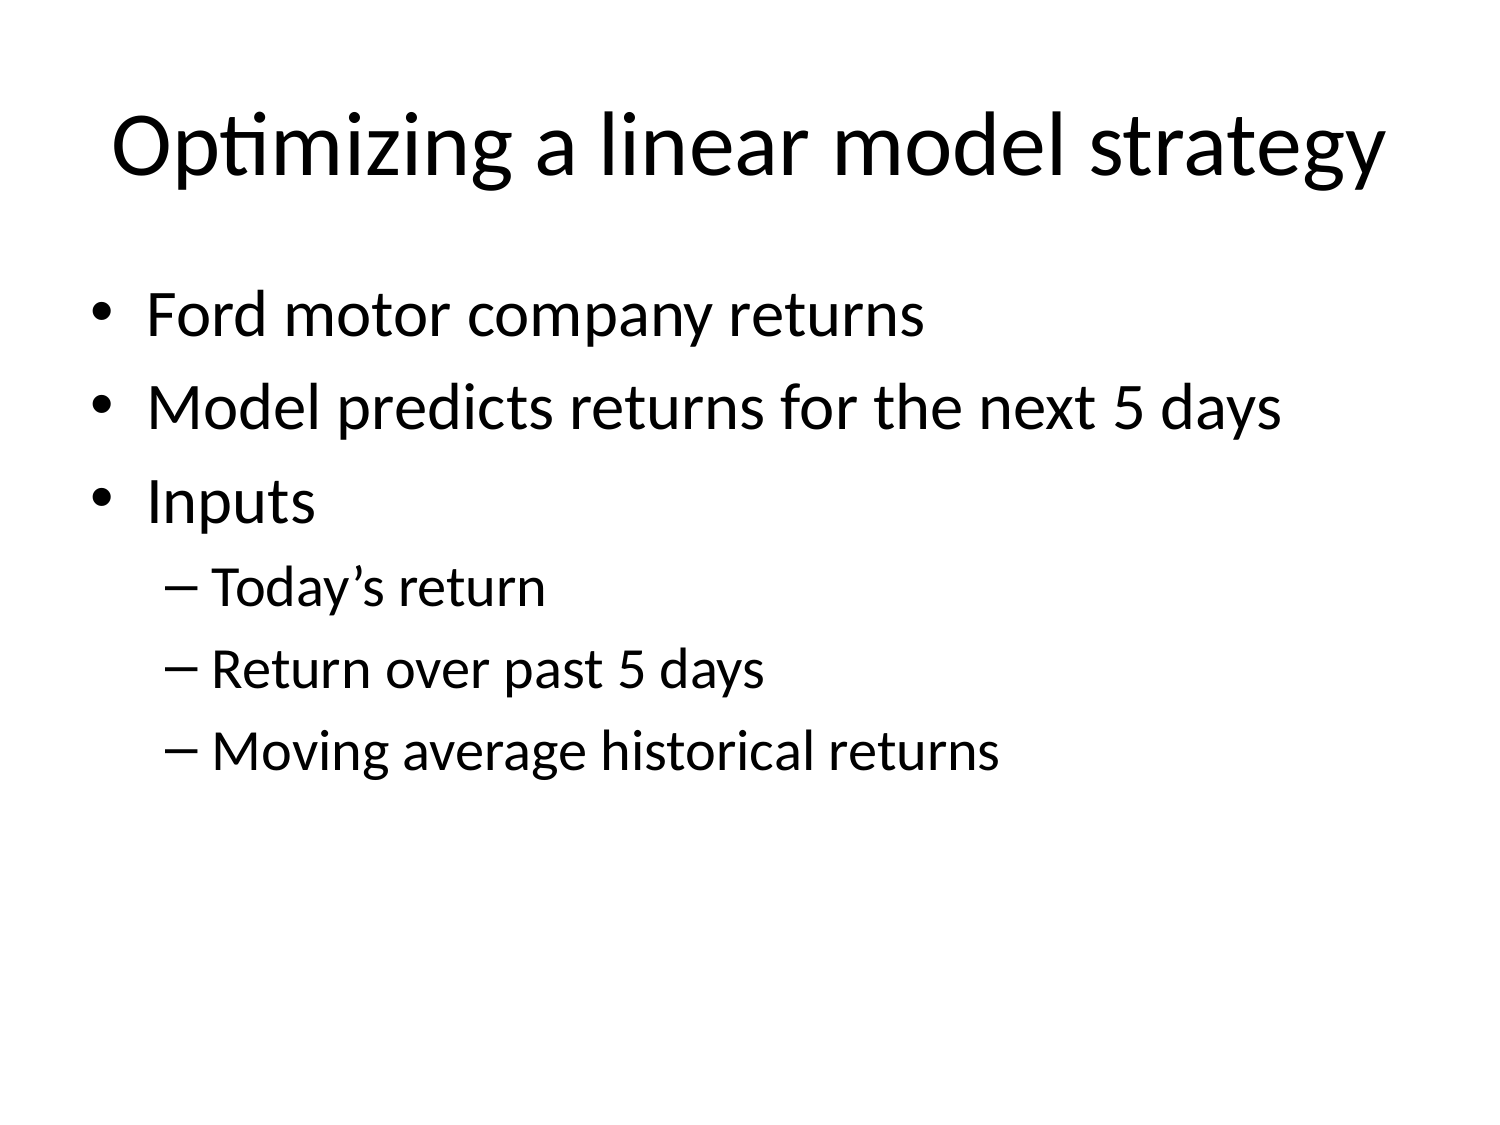

# Optimizing a linear model strategy
Ford motor company returns
Model predicts returns for the next 5 days
Inputs
Today’s return
Return over past 5 days
Moving average historical returns